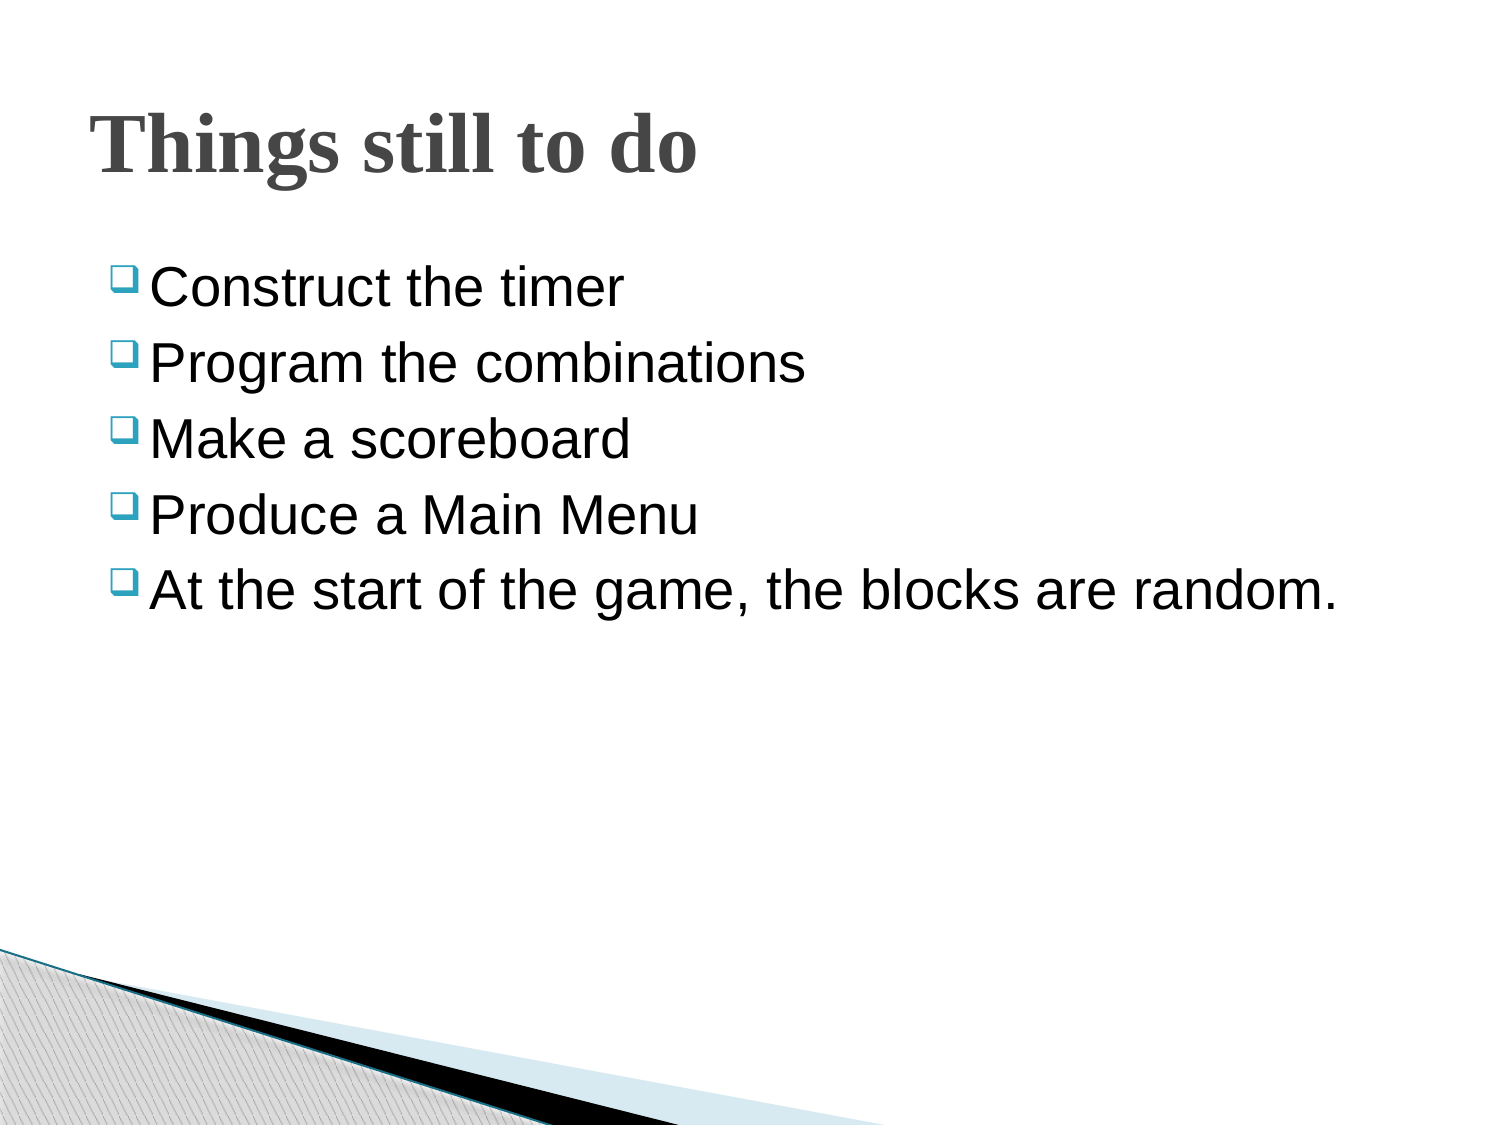

# Things still to do
Construct the timer
Program the combinations
Make a scoreboard
Produce a Main Menu
At the start of the game, the blocks are random.